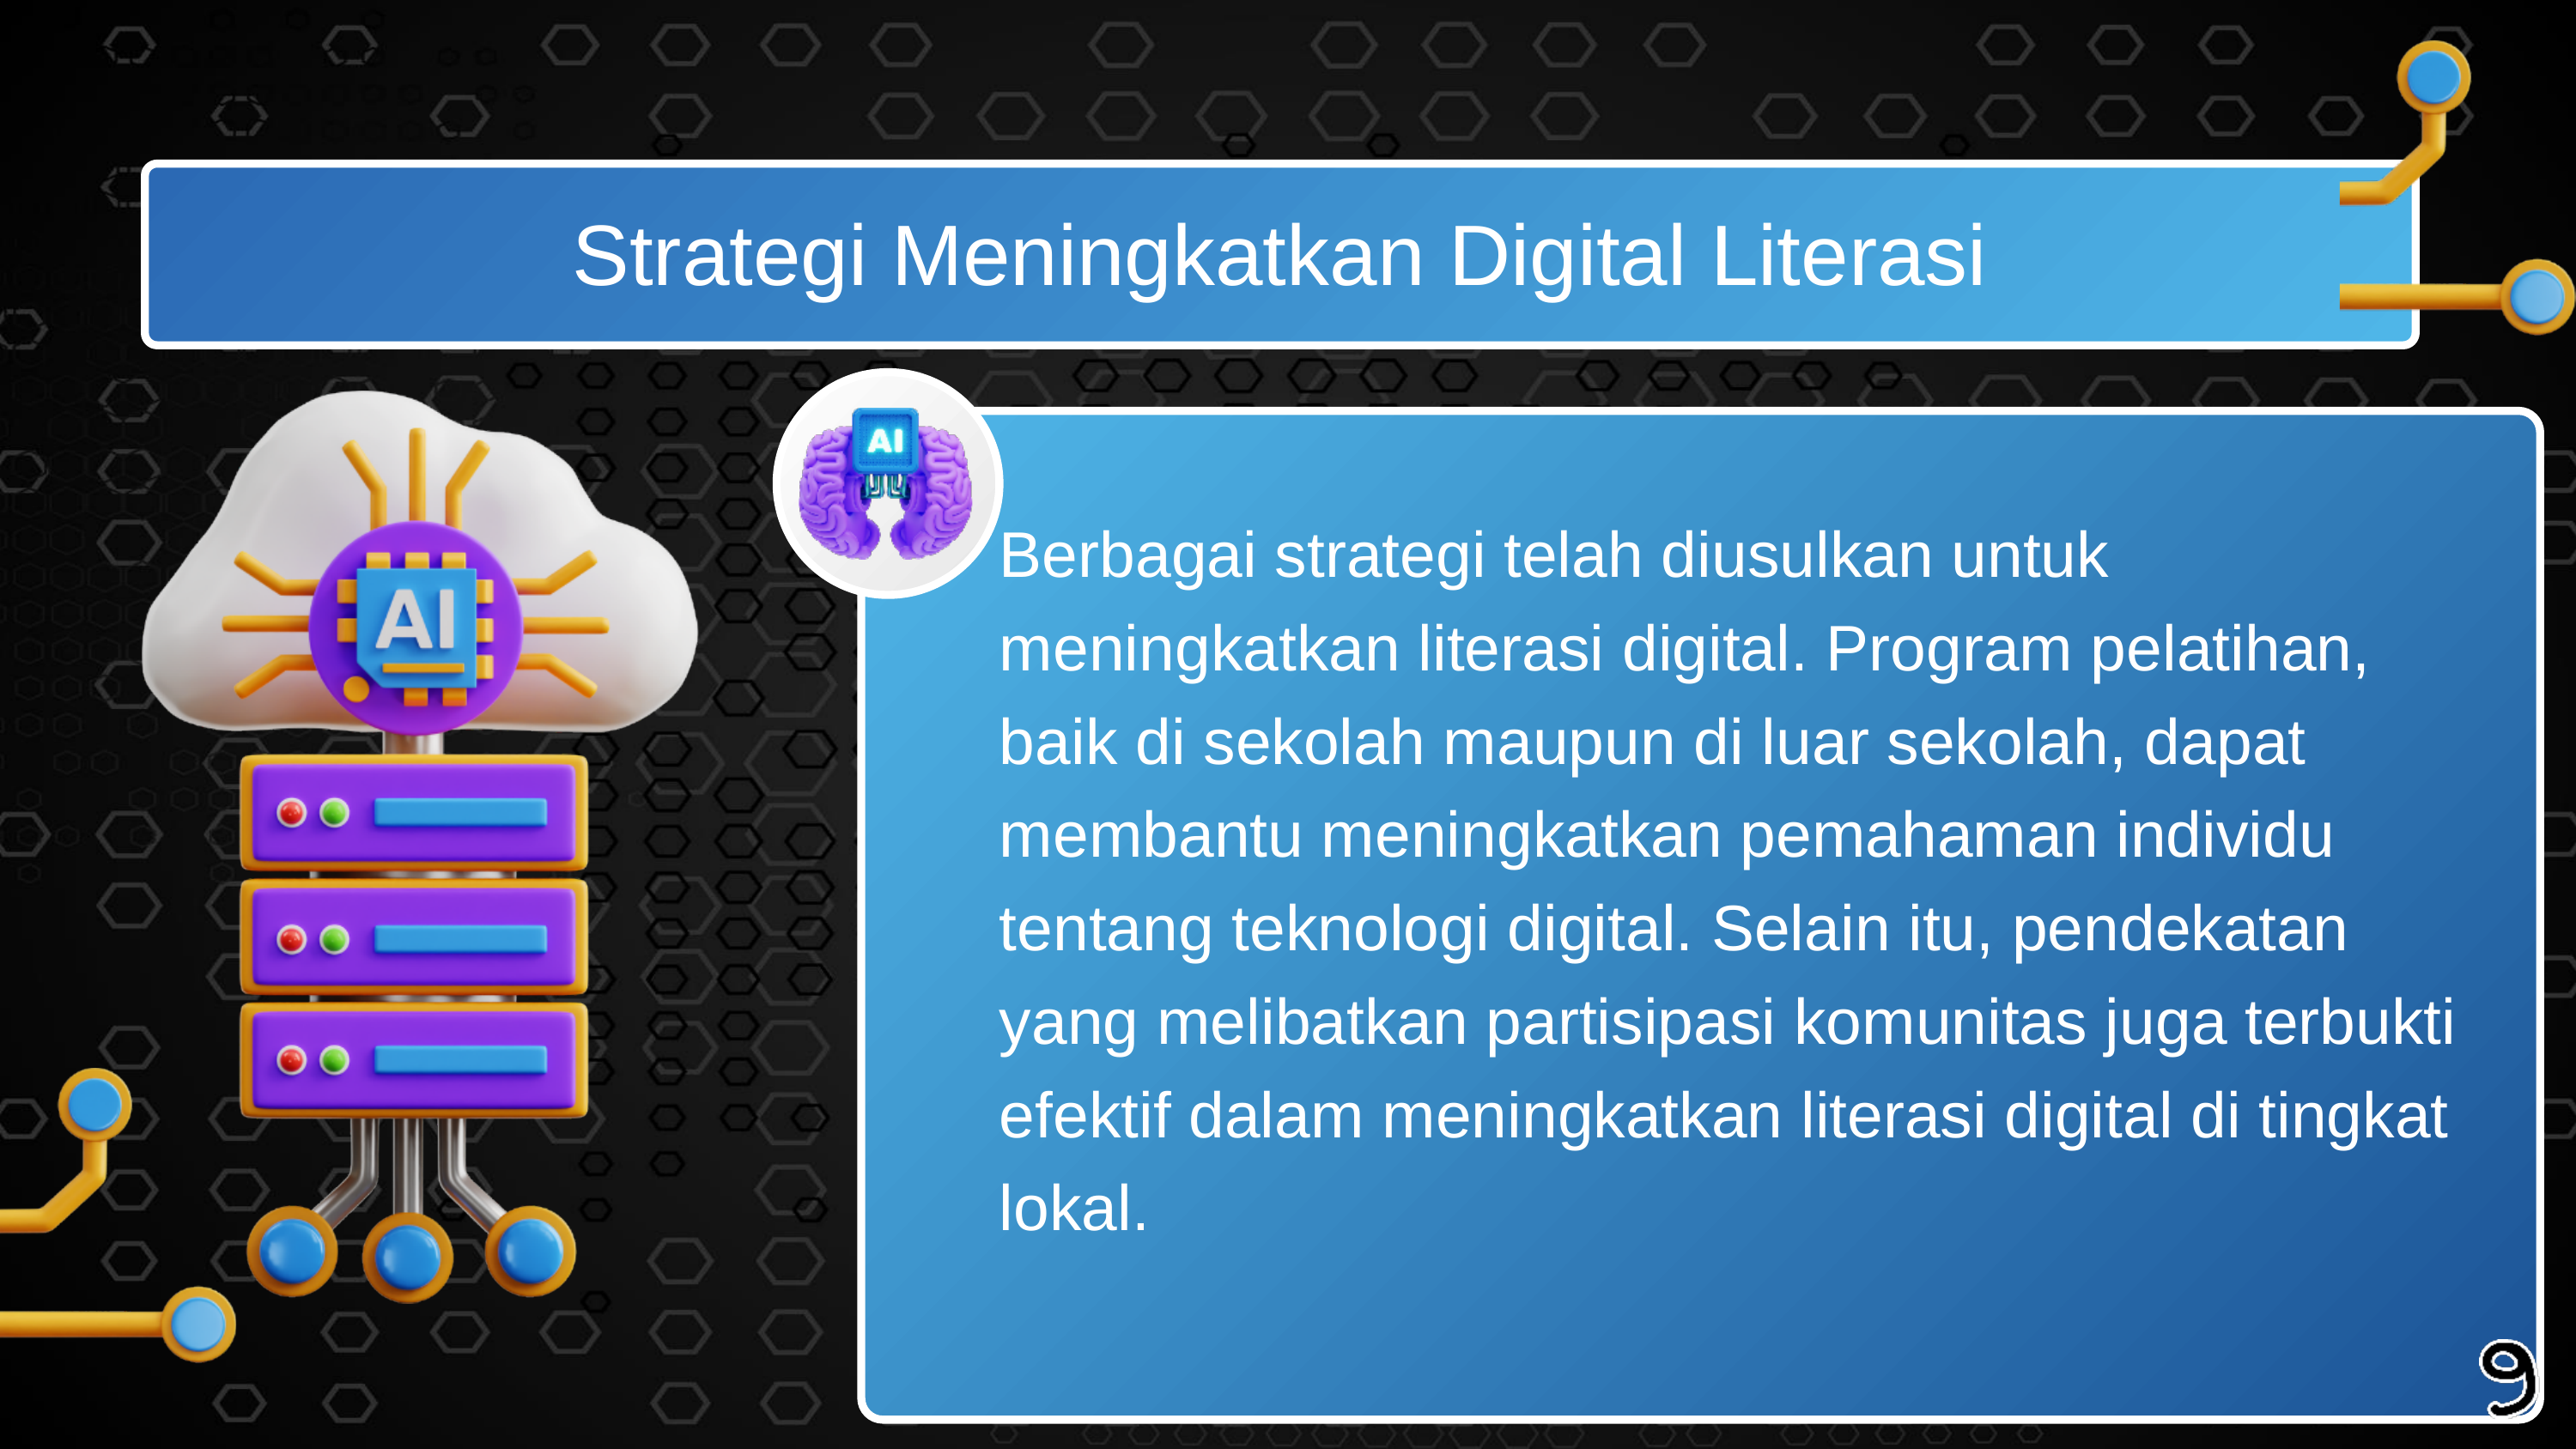

Strategi Meningkatkan Digital Literasi

Berbagai strategi telah diusulkan untuk meningkatkan literasi digital. Program pelatihan, baik di sekolah maupun di luar sekolah, dapat membantu meningkatkan pemahaman individu tentang teknologi digital. Selain itu, pendekatan yang melibatkan partisipasi komunitas juga terbukti efektif dalam meningkatkan literasi digital di tingkat lokal.